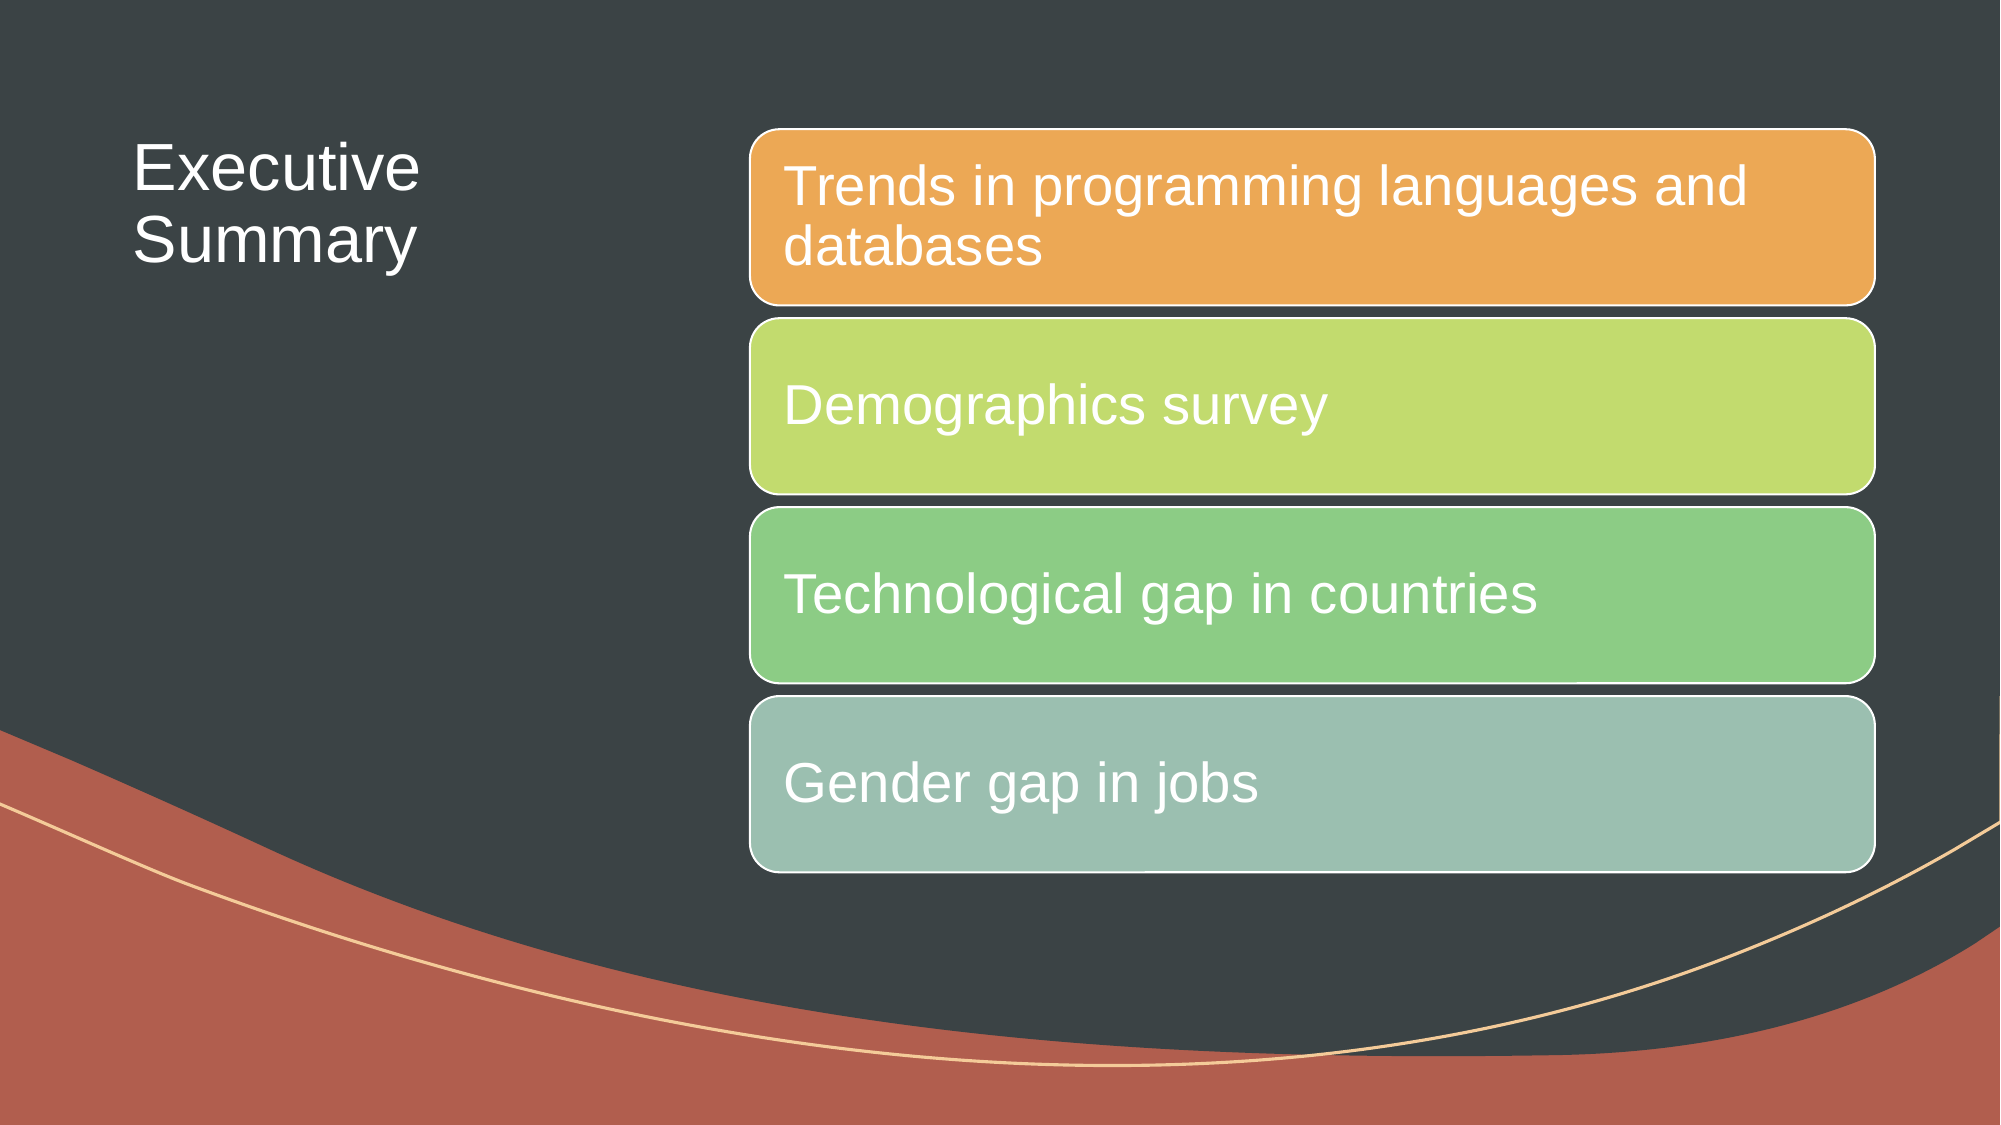

# Executive Summary
Trends in programming languages and databases
Demographics survey
Technological gap in countries
Gender gap in jobs